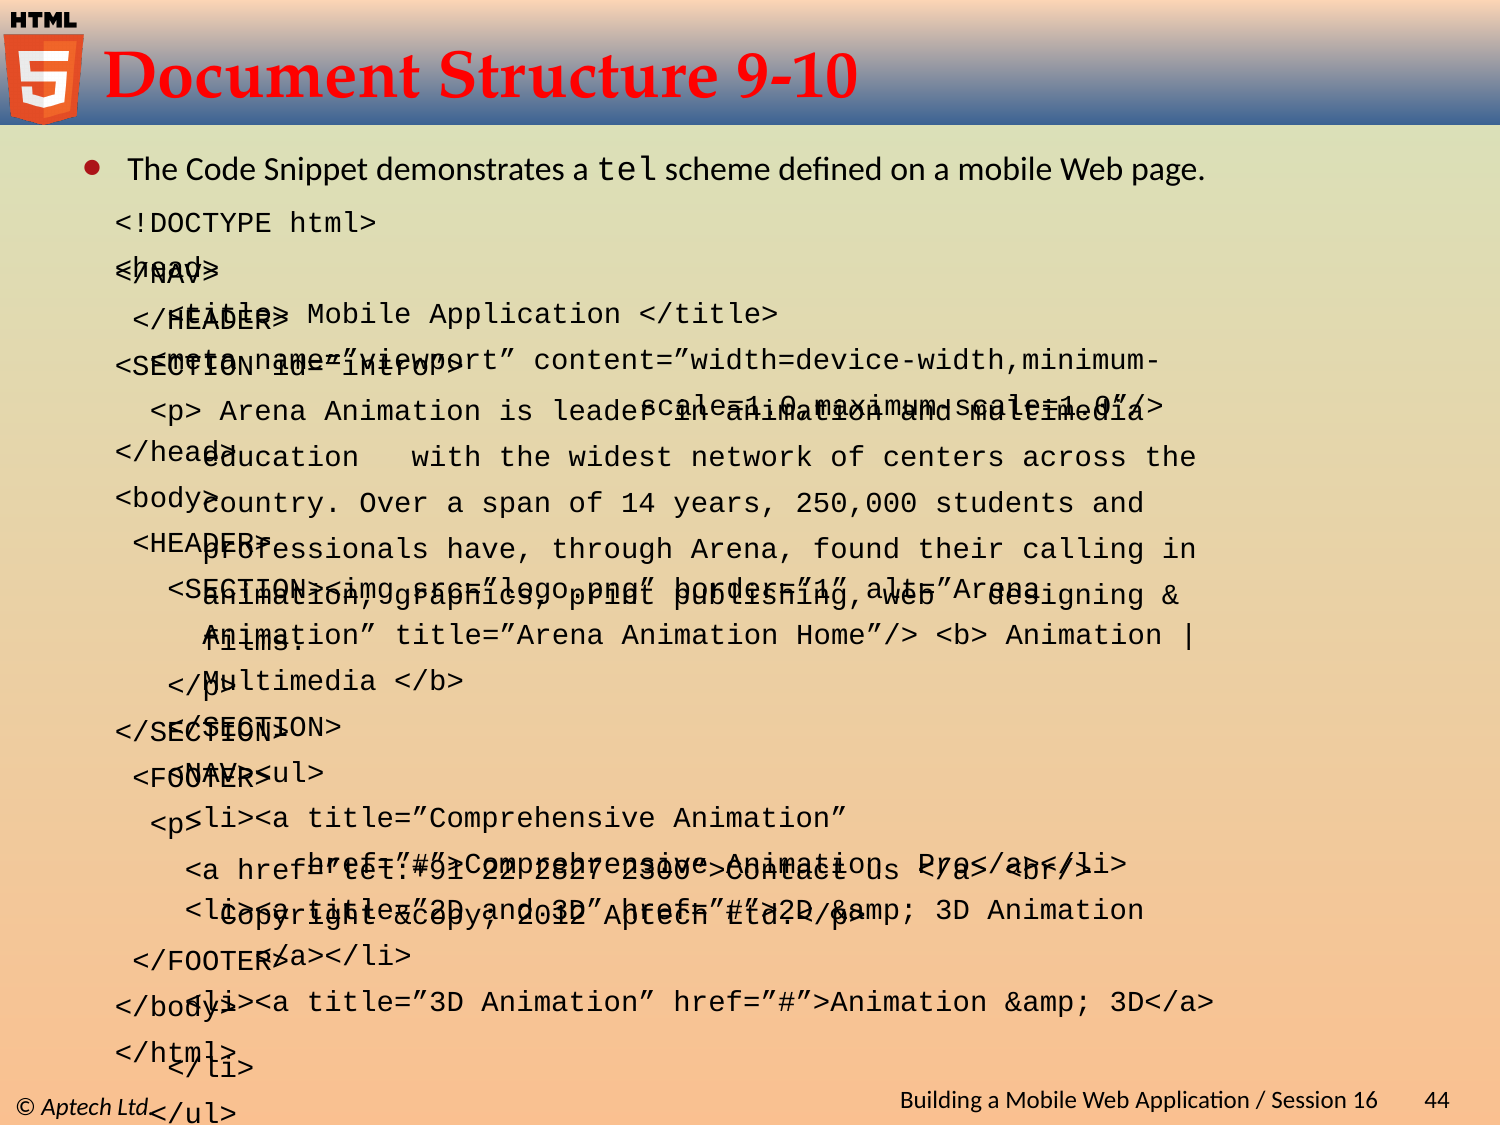

# Document Structure 9-10
The Code Snippet demonstrates a tel scheme defined on a mobile Web page.
<!DOCTYPE html>
<head>
   <title> Mobile Application </title>
  <meta name=”viewport” content=”width=device-width,minimum-
                              scale=1.0,maximum-scale=1.0”/>
</head>
<body>
 <HEADER>
   <SECTION><img src=”logo.png” border=”1” alt=”Arena
     Animation” title=”Arena Animation Home”/> <b> Animation |
     Multimedia </b>
   </SECTION>
   <NAV><ul>
    <li><a title=”Comprehensive Animation”
           href=”#”>Comprehrensive Animation  Pro</a></li>
    <li><a title=”2D and 3D” href=”#”>2D &amp; 3D Animation
        </a></li>
    <li><a title=”3D Animation” href=”#”>Animation &amp; 3D</a>
   </li>
  </ul>
</NAV>
 </HEADER>
<SECTION id=”intro”>
  <p> Arena Animation is leader in animation and multimedia
     education   with the widest network of centers across the
     country. Over a span of 14 years, 250,000 students and
     professionals have, through Arena, found their calling in
     animation, graphics, print publishing, web   designing &
     films.
   </p>
</SECTION>
 <FOOTER>
  <p>
    <a href=”tel:+91 22 2827 2300”>Contact us </a> <br/>
      Copyright &copy; 2012 Aptech Ltd.</p>
 </FOOTER>
</body>
</html>
Building a Mobile Web Application / Session 16
44